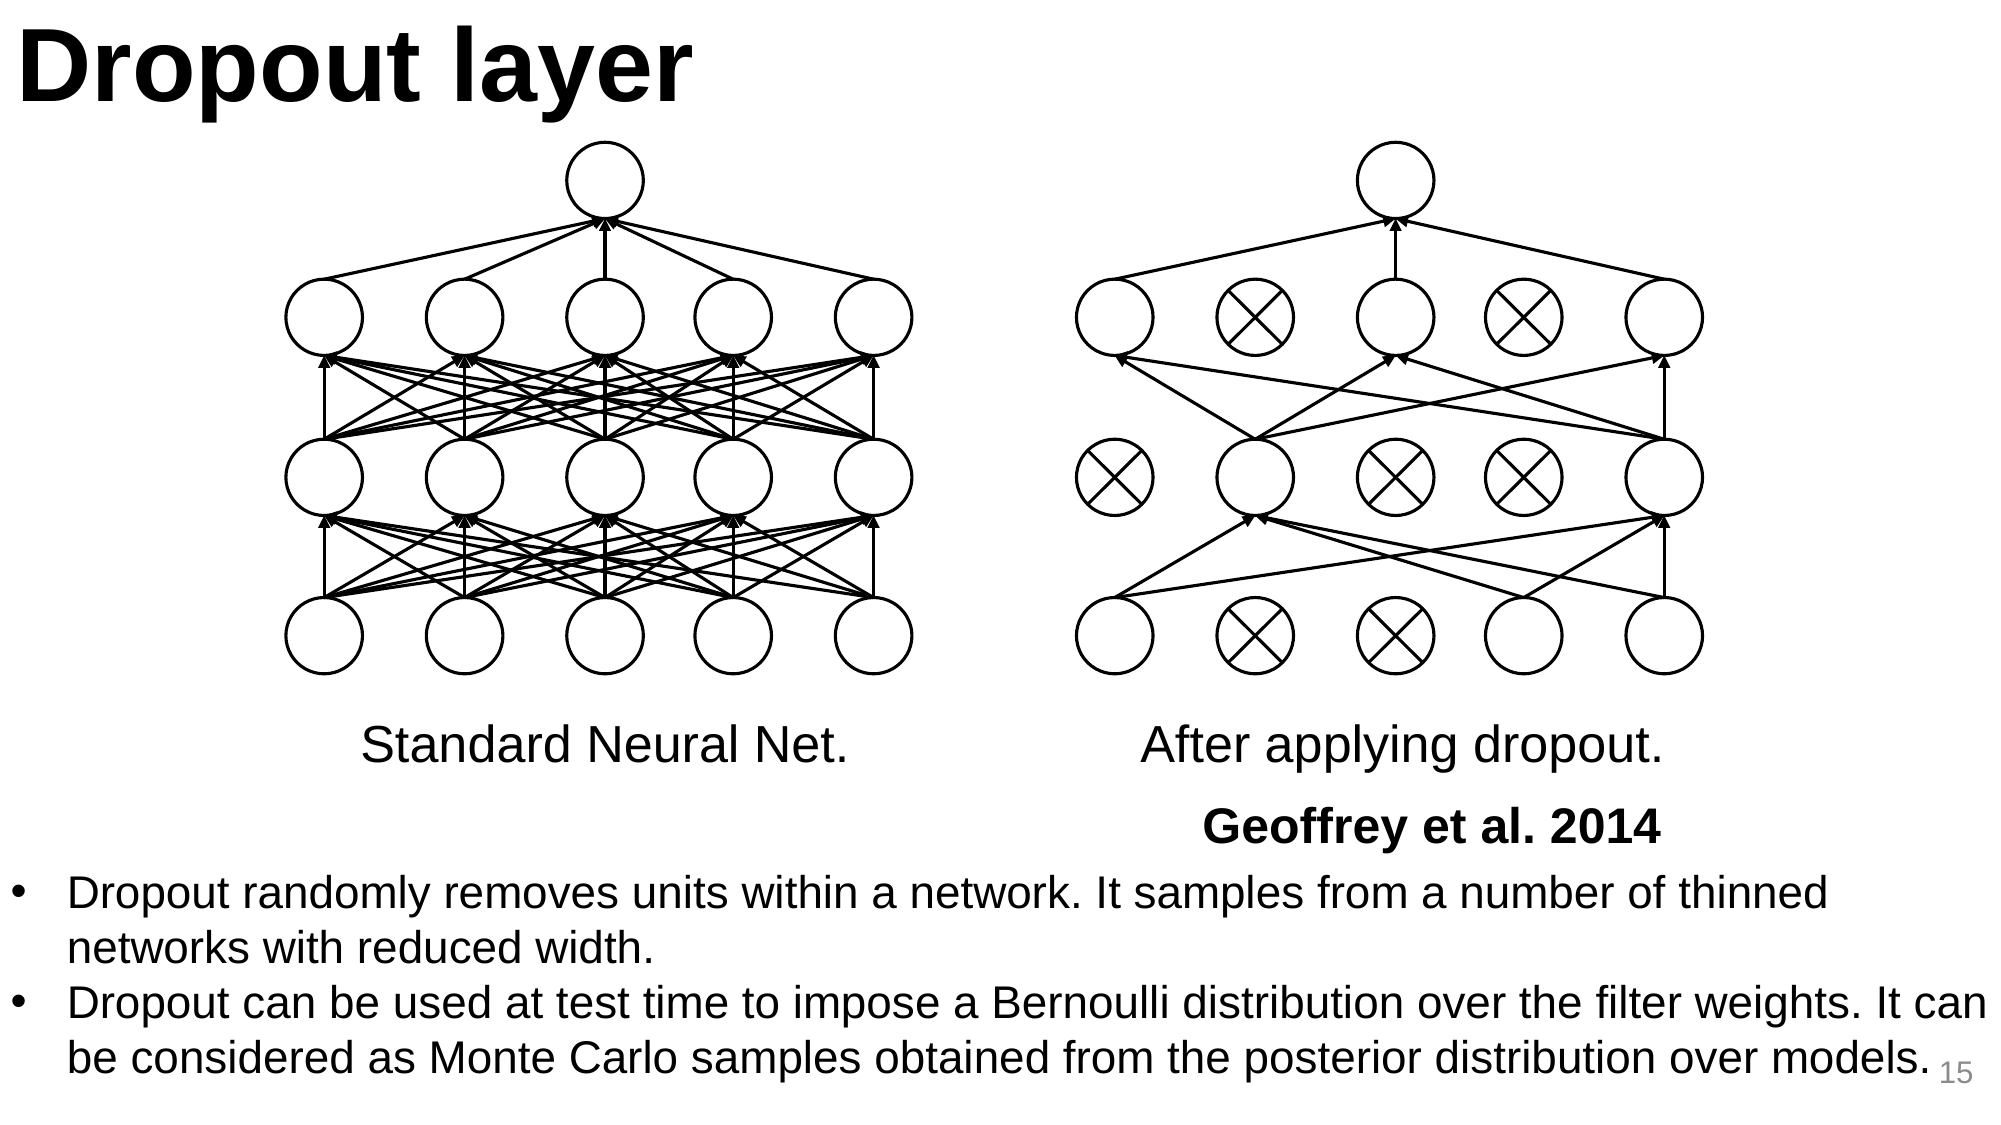

Dropout layer

Standard Neural Net.
After applying dropout.
Geoffrey et al. 2014
Dropout randomly removes units within a network. It samples from a number of thinned networks with reduced width.
Dropout can be used at test time to impose a Bernoulli distribution over the filter weights. It can be considered as Monte Carlo samples obtained from the posterior distribution over models.
15